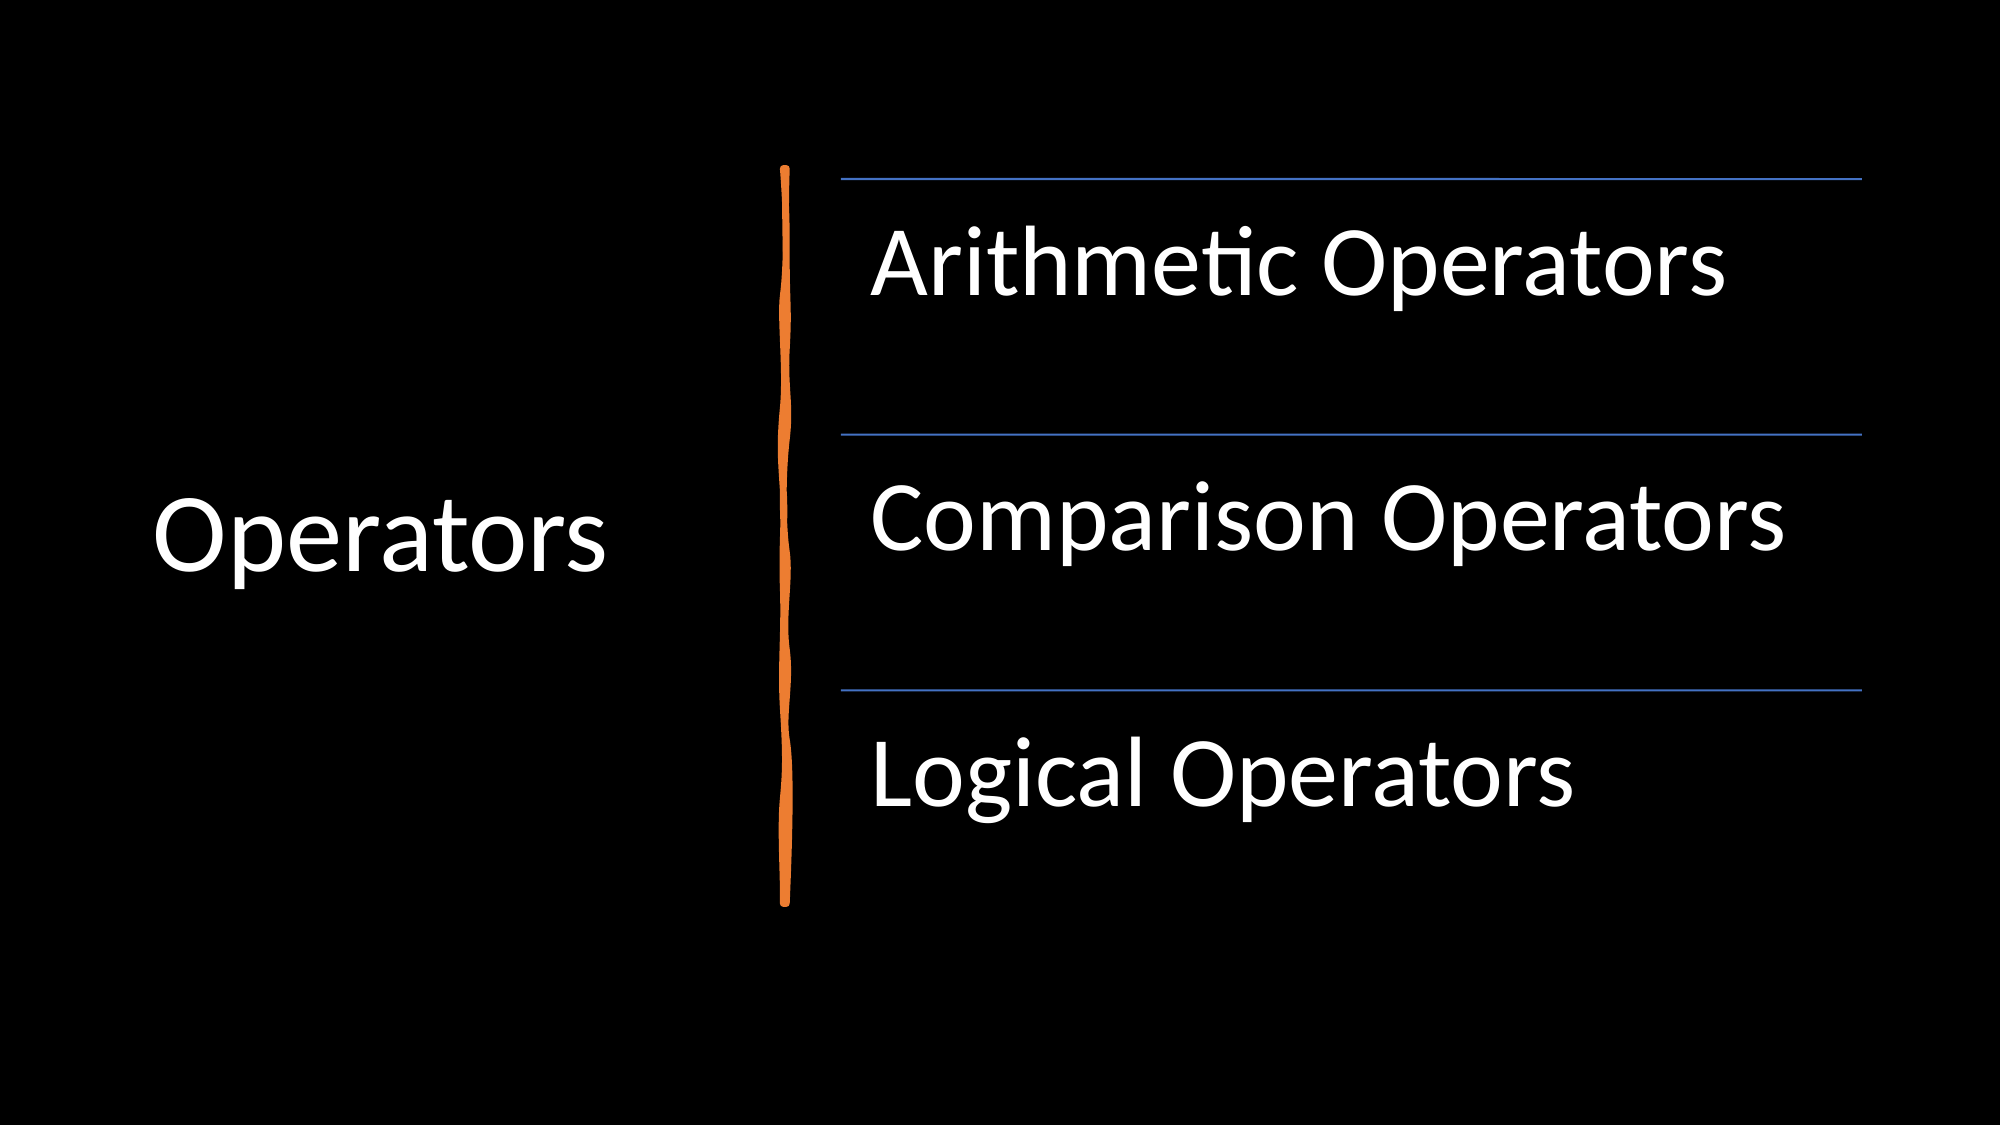

# Operators
Arithmetic Operators
Comparison Operators
Logical Operators